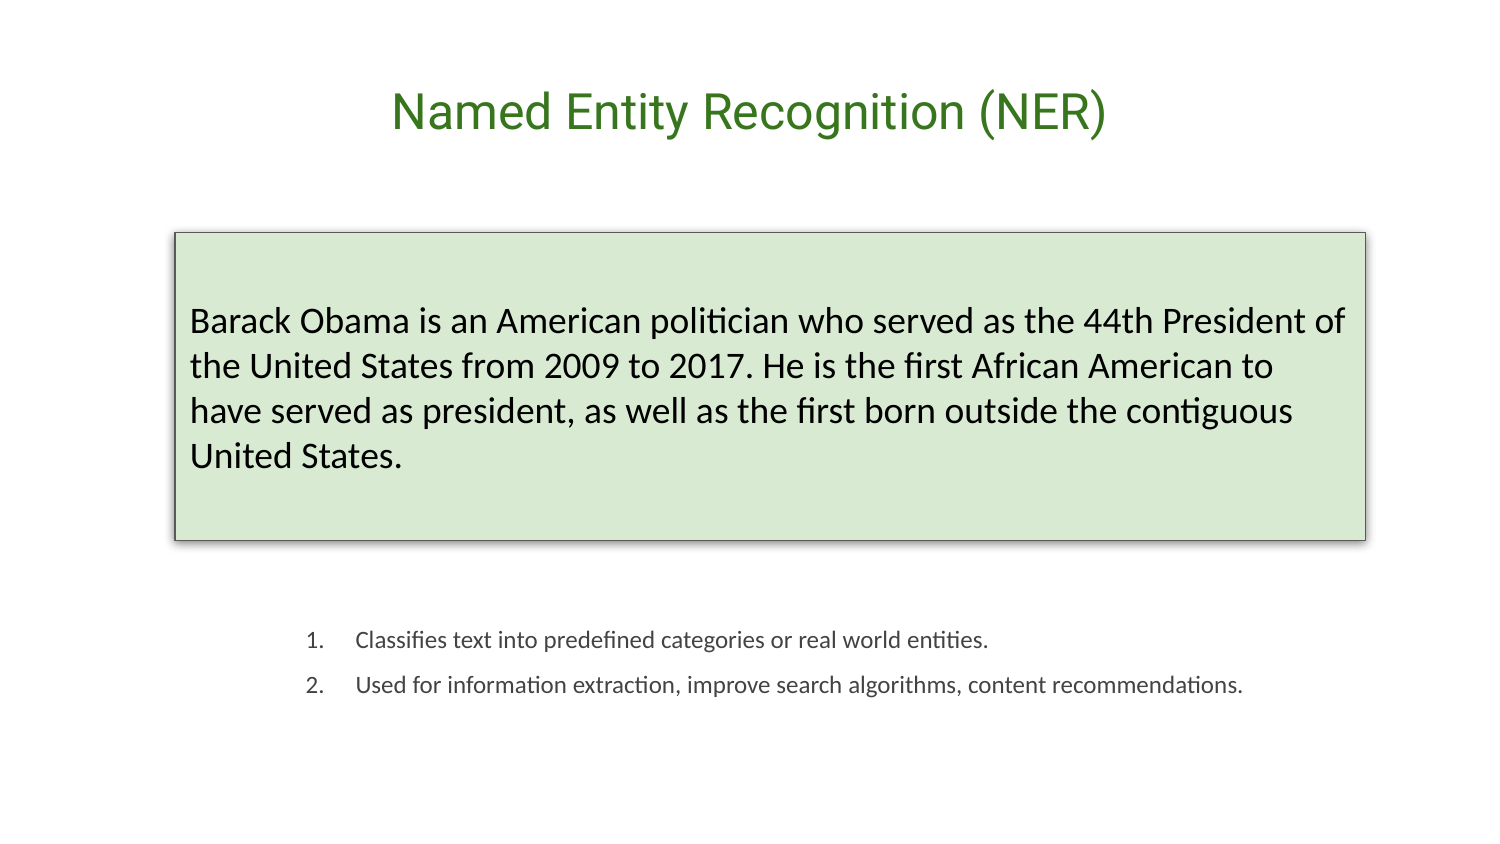

Named Entity Recognition (NER)
Barack Obama is an American politician who served as the 44th President of the United States from 2009 to 2017. He is the first African American to have served as president, as well as the first born outside the contiguous United States.
Classifies text into predefined categories or real world entities.
Used for information extraction, improve search algorithms, content recommendations.